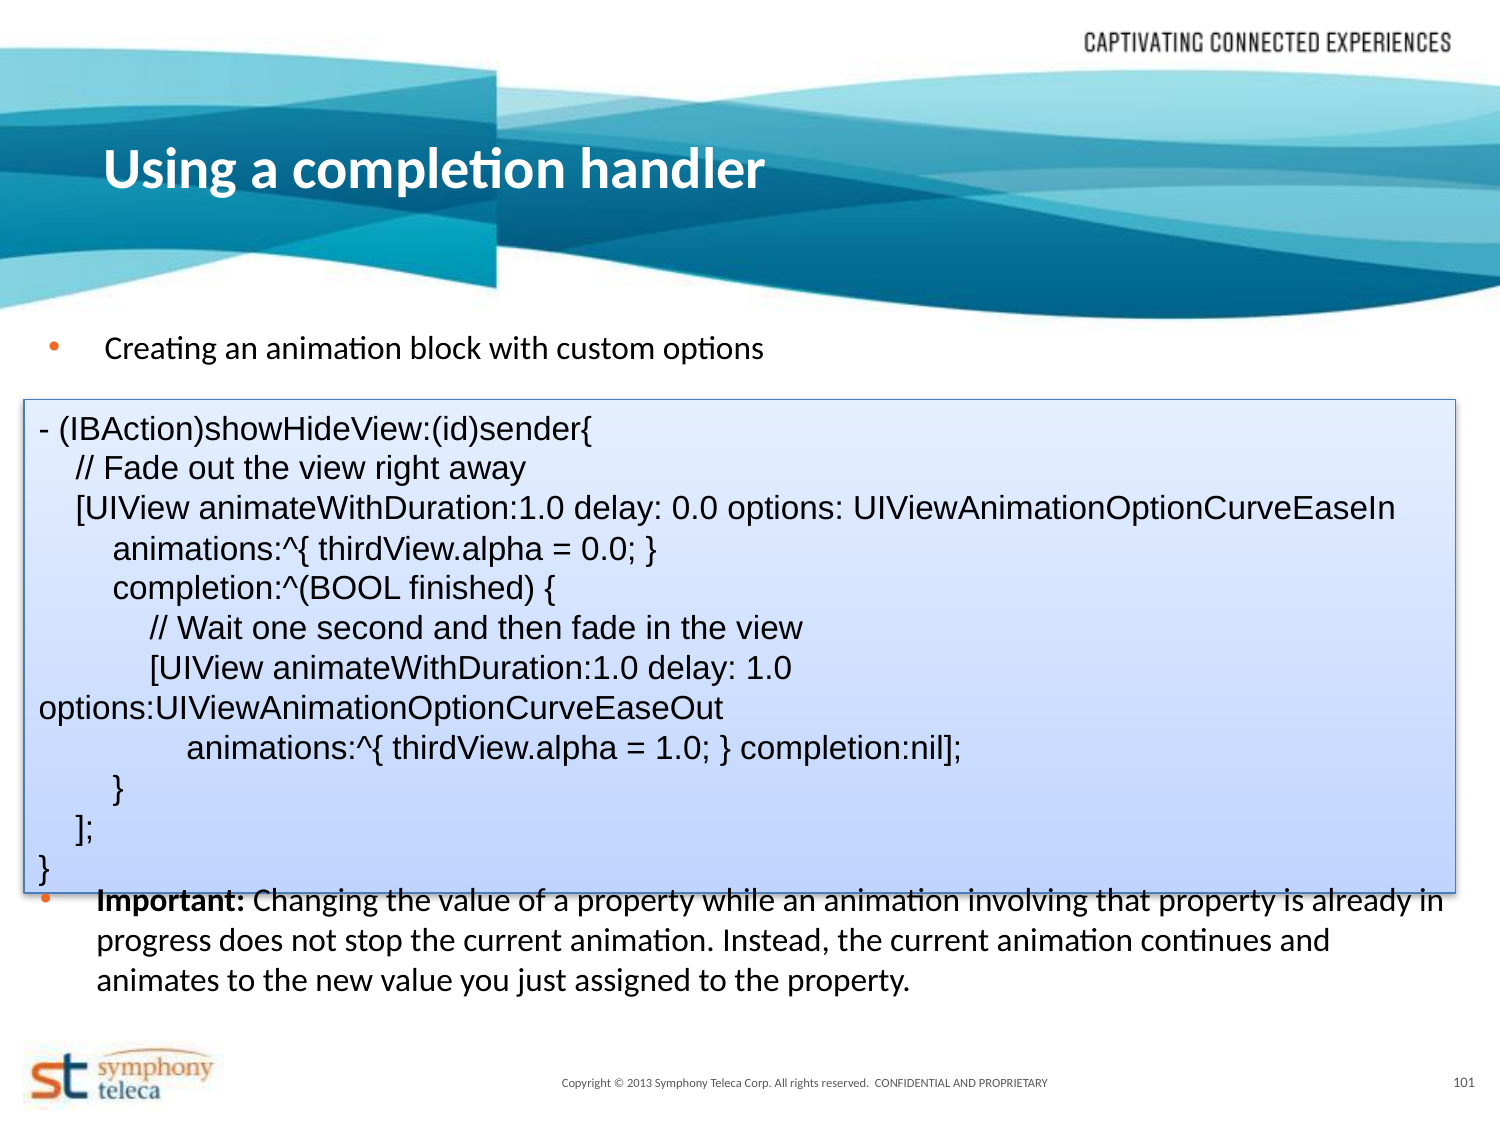

Using a completion handler
Creating an animation block with custom options
- (IBAction)showHideView:(id)sender{
    // Fade out the view right away
    [UIView animateWithDuration:1.0 delay: 0.0 options: UIViewAnimationOptionCurveEaseIn
        animations:^{ thirdView.alpha = 0.0; }
        completion:^(BOOL finished) {
            // Wait one second and then fade in the view
            [UIView animateWithDuration:1.0 delay: 1.0 options:UIViewAnimationOptionCurveEaseOut
                animations:^{ thirdView.alpha = 1.0; } completion:nil];
        }
    ];
}
Important: Changing the value of a property while an animation involving that property is already in progress does not stop the current animation. Instead, the current animation continues and animates to the new value you just assigned to the property.